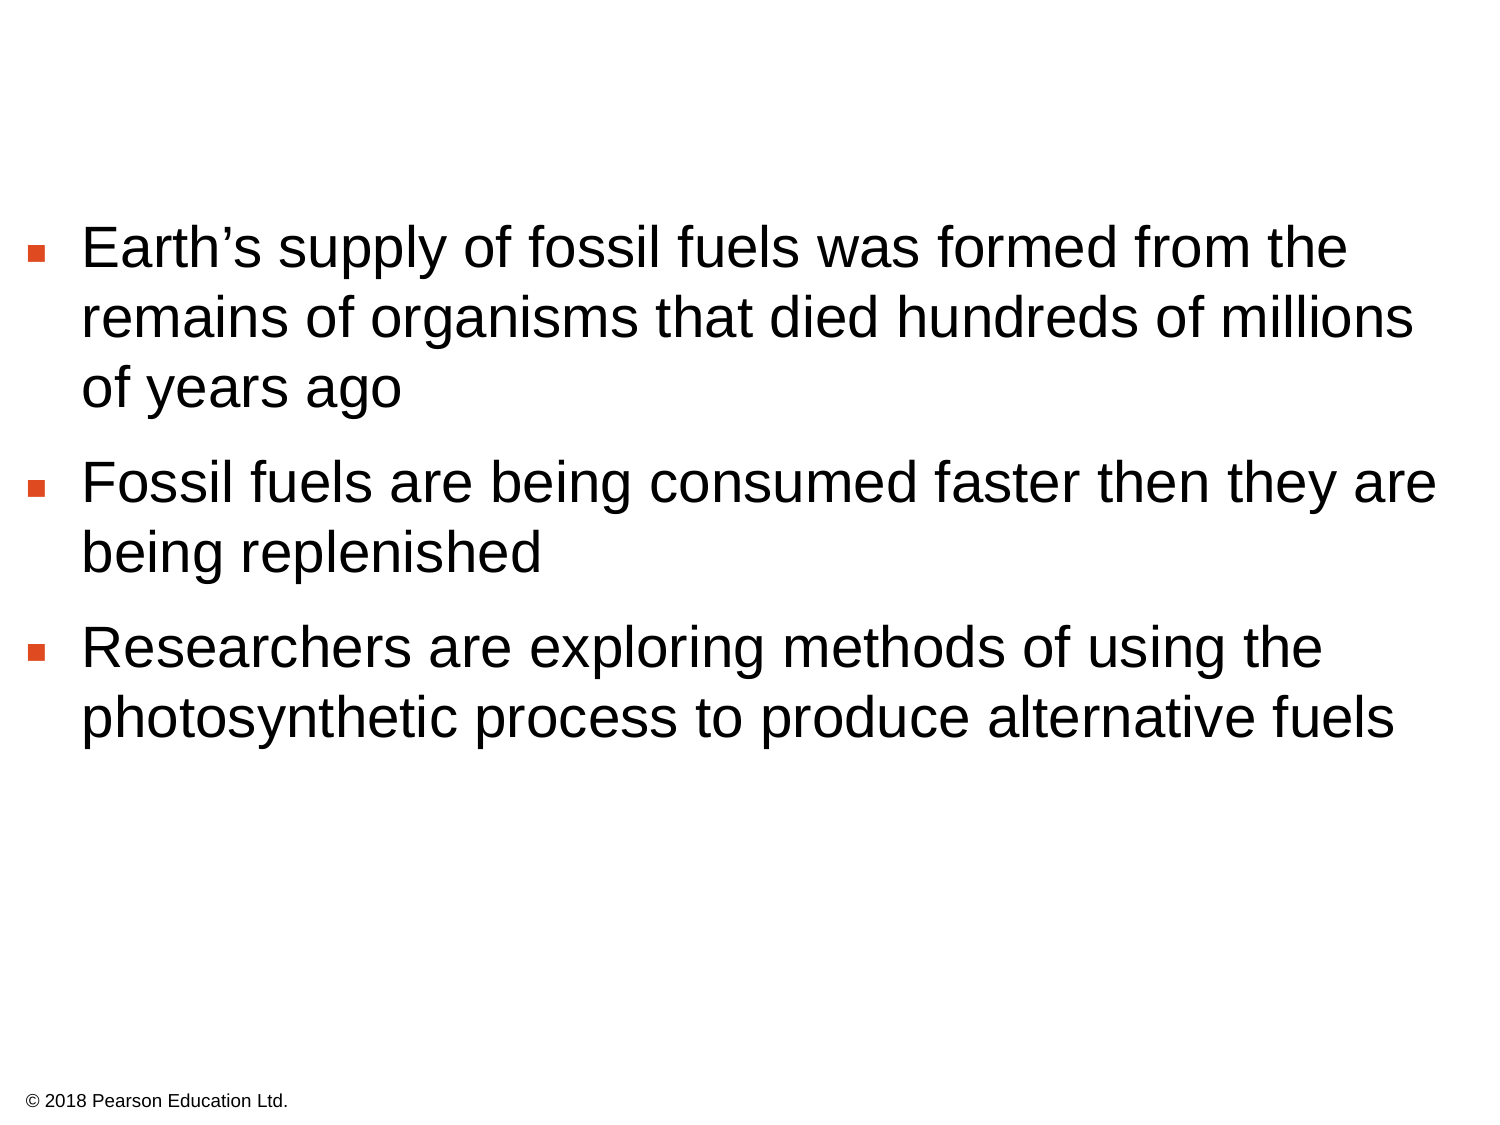

Earth’s supply of fossil fuels was formed from the remains of organisms that died hundreds of millions of years ago
Fossil fuels are being consumed faster then they are being replenished
Researchers are exploring methods of using the photosynthetic process to produce alternative fuels

© 2018 Pearson Education Ltd.